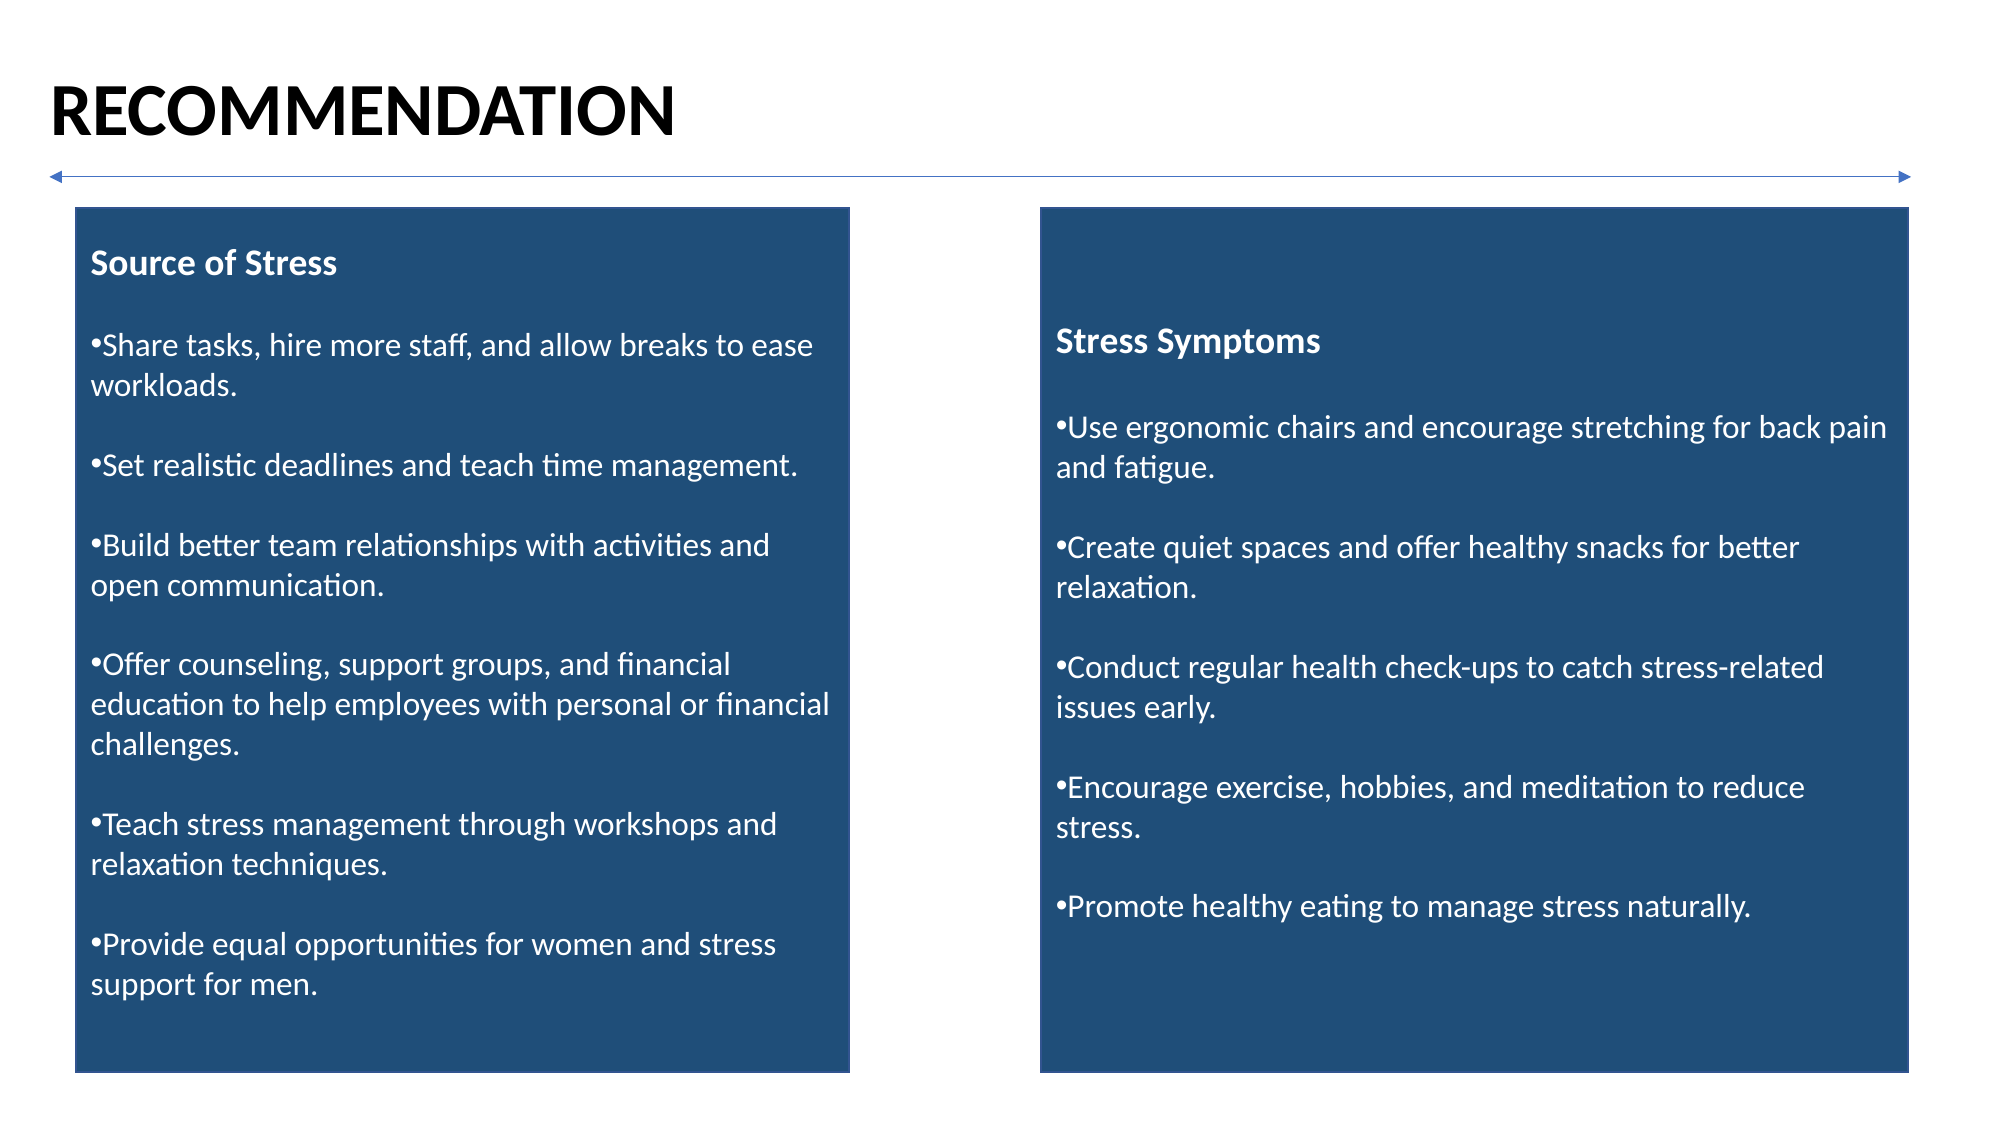

RECOMMENDATION
Source of Stress

Share tasks, hire more staff, and allow breaks to ease workloads.

Set realistic deadlines and teach time management.

Build better team relationships with activities and open communication.

Offer counseling, support groups, and financial education to help employees with personal or financial challenges.

Teach stress management through workshops and relaxation techniques.

Provide equal opportunities for women and stress support for men.

Stress Symptoms

Use ergonomic chairs and encourage stretching for back pain and fatigue.

Create quiet spaces and offer healthy snacks for better relaxation.

Conduct regular health check-ups to catch stress-related issues early.

Encourage exercise, hobbies, and meditation to reduce stress.

Promote healthy eating to manage stress naturally.